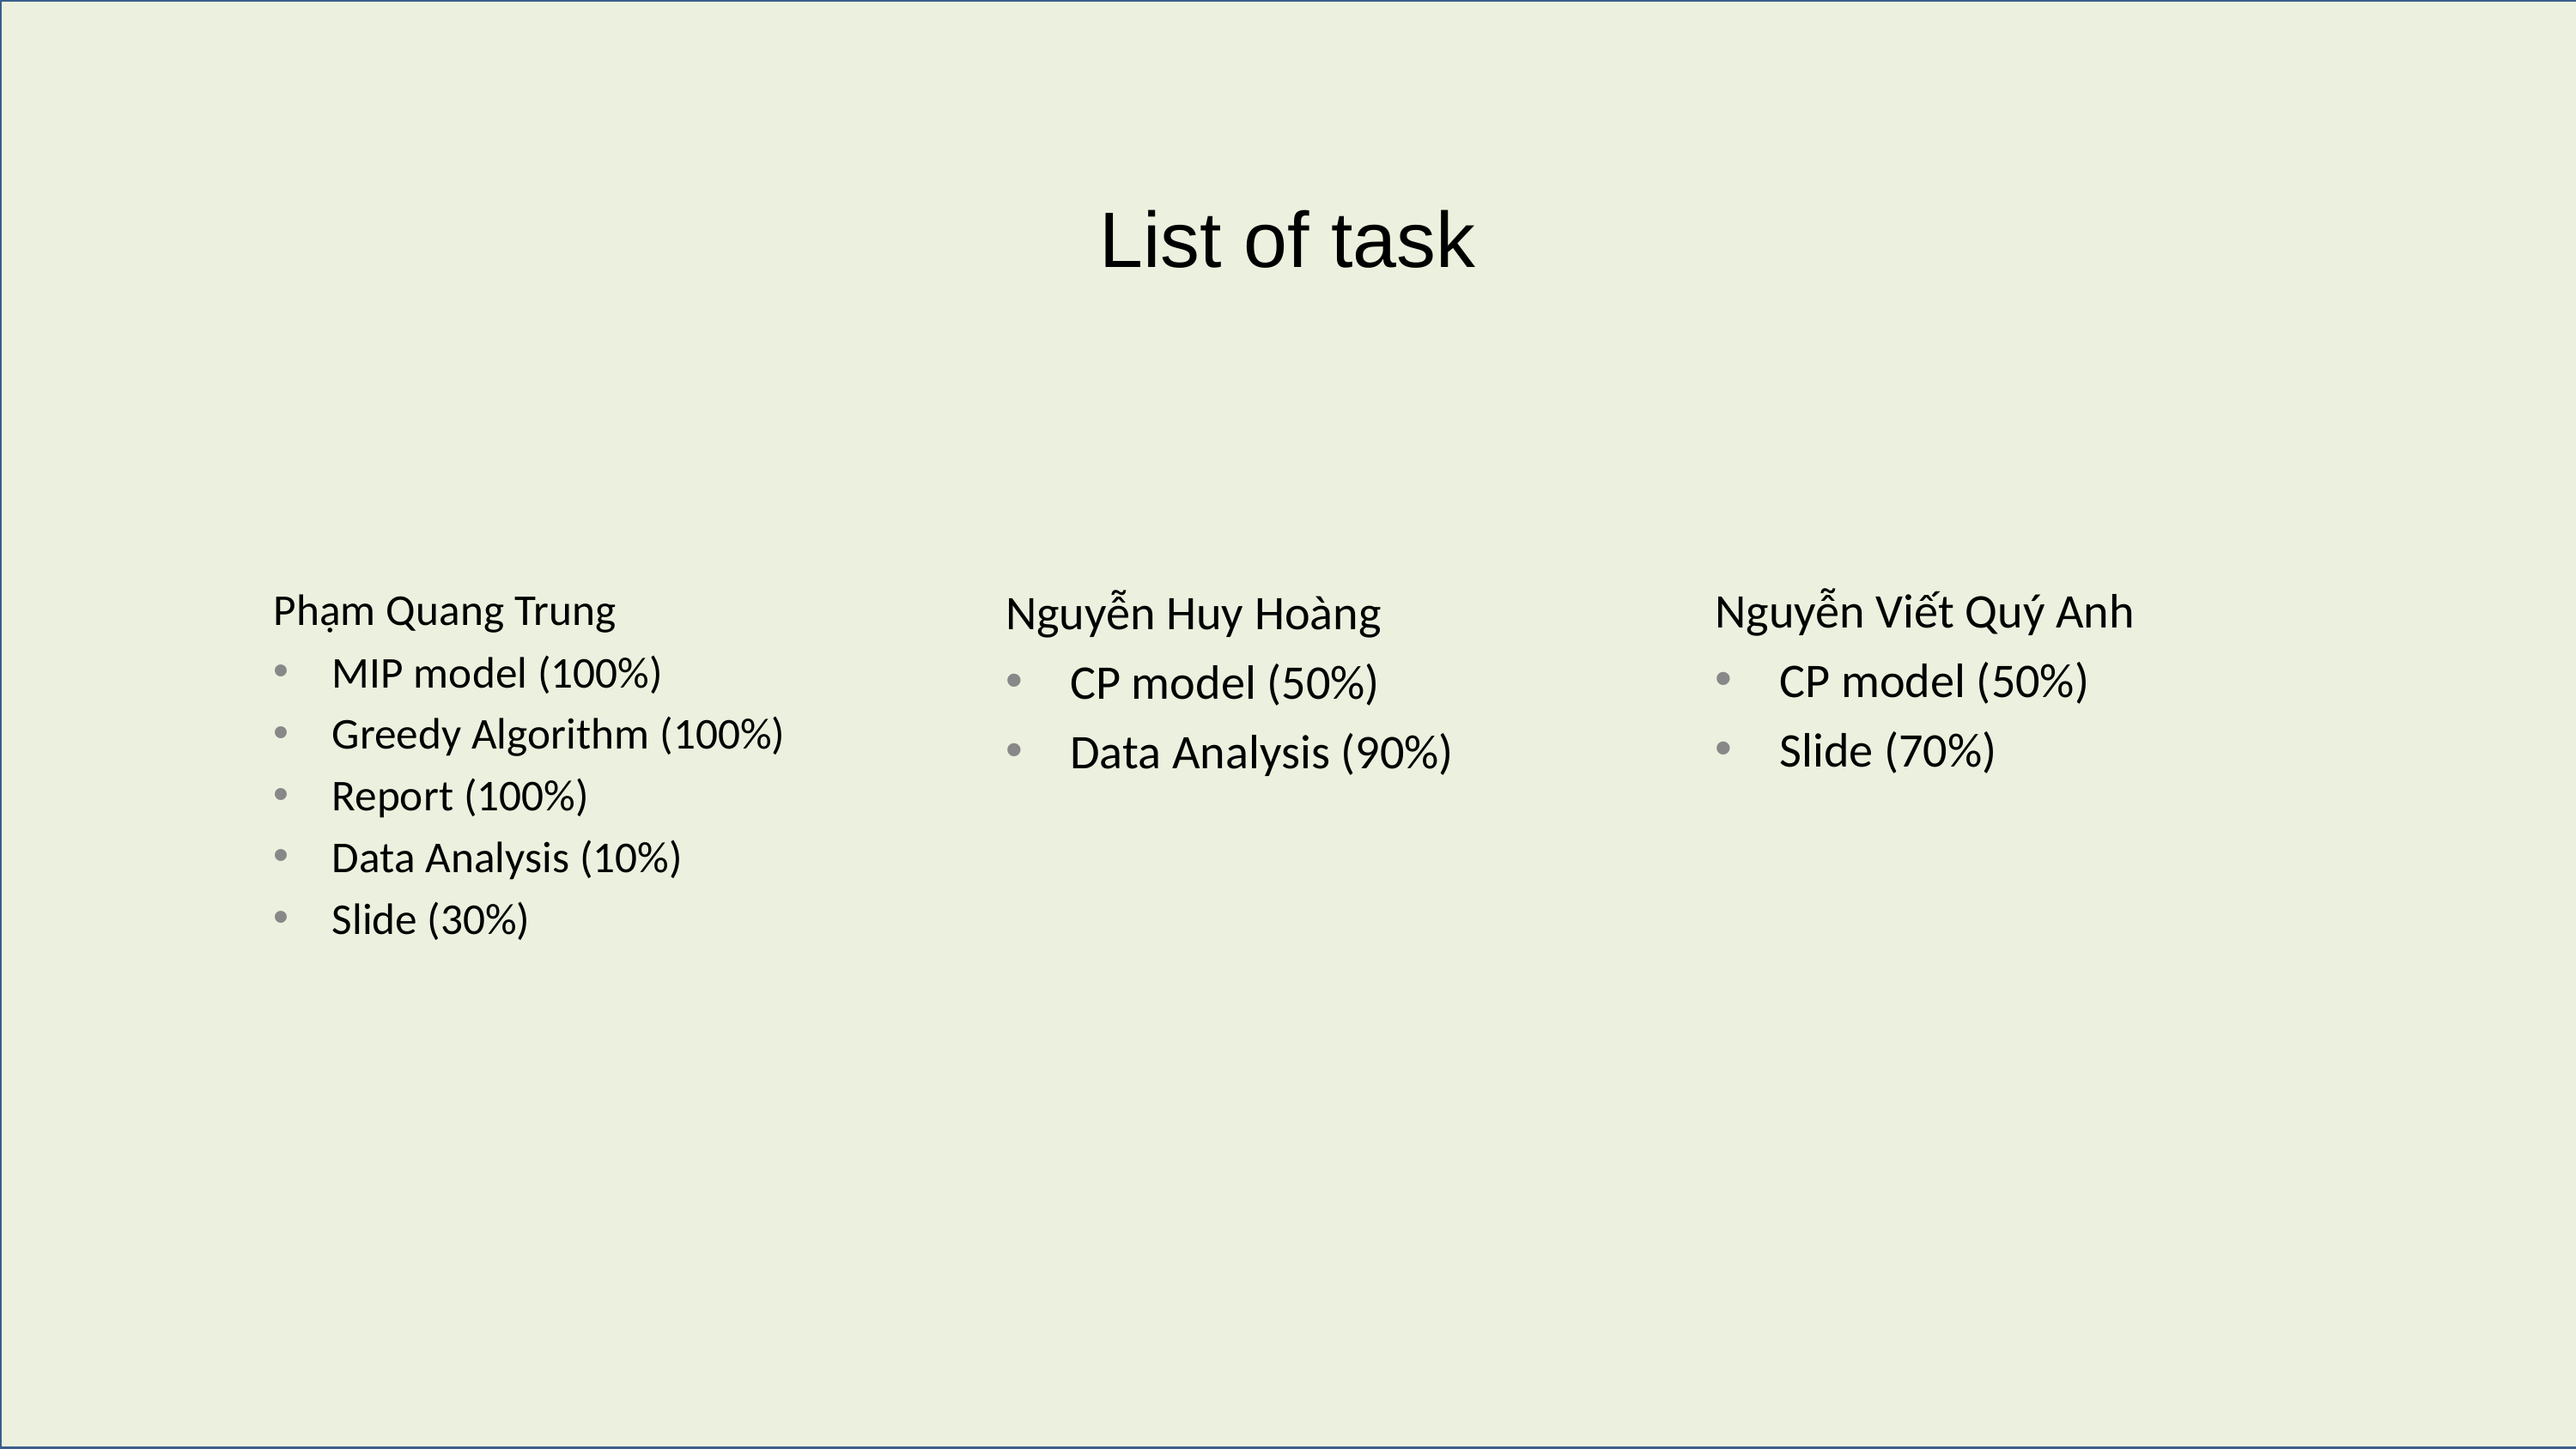

# List of task
Nguyễn Viết Quý Anh
CP model (50%)
Slide (70%)
Phạm Quang Trung
MIP model (100%)
Greedy Algorithm (100%)
Report (100%)
Data Analysis (10%)
Slide (30%)

Nguyễn Huy Hoàng
CP model (50%)
Data Analysis (90%)